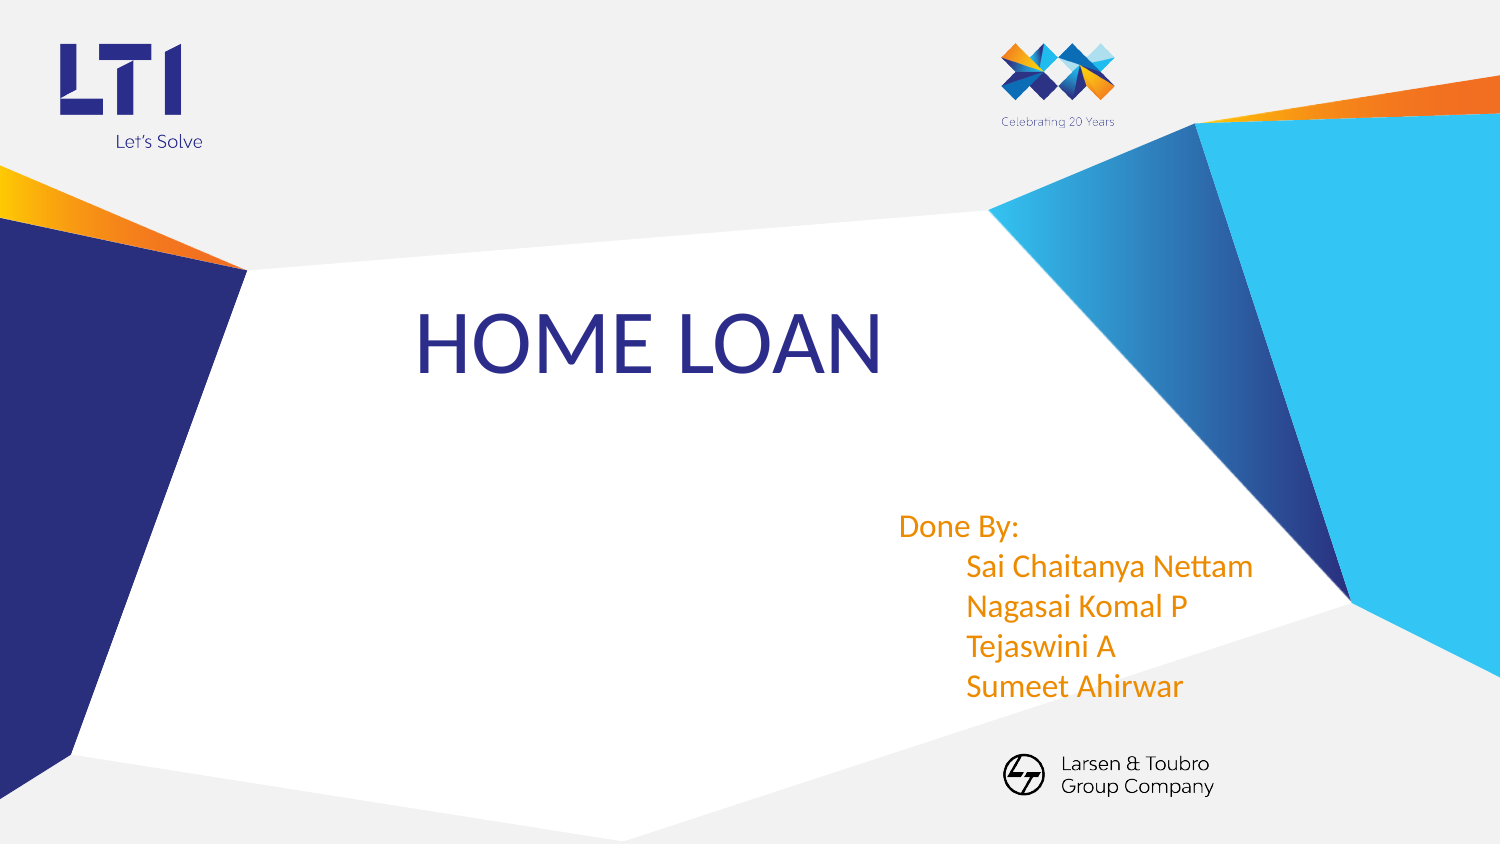

# HOME LOAN
Done By:
         Sai Chaitanya Nettam
         Nagasai Komal P
         Tejaswini A
         Sumeet Ahirwar